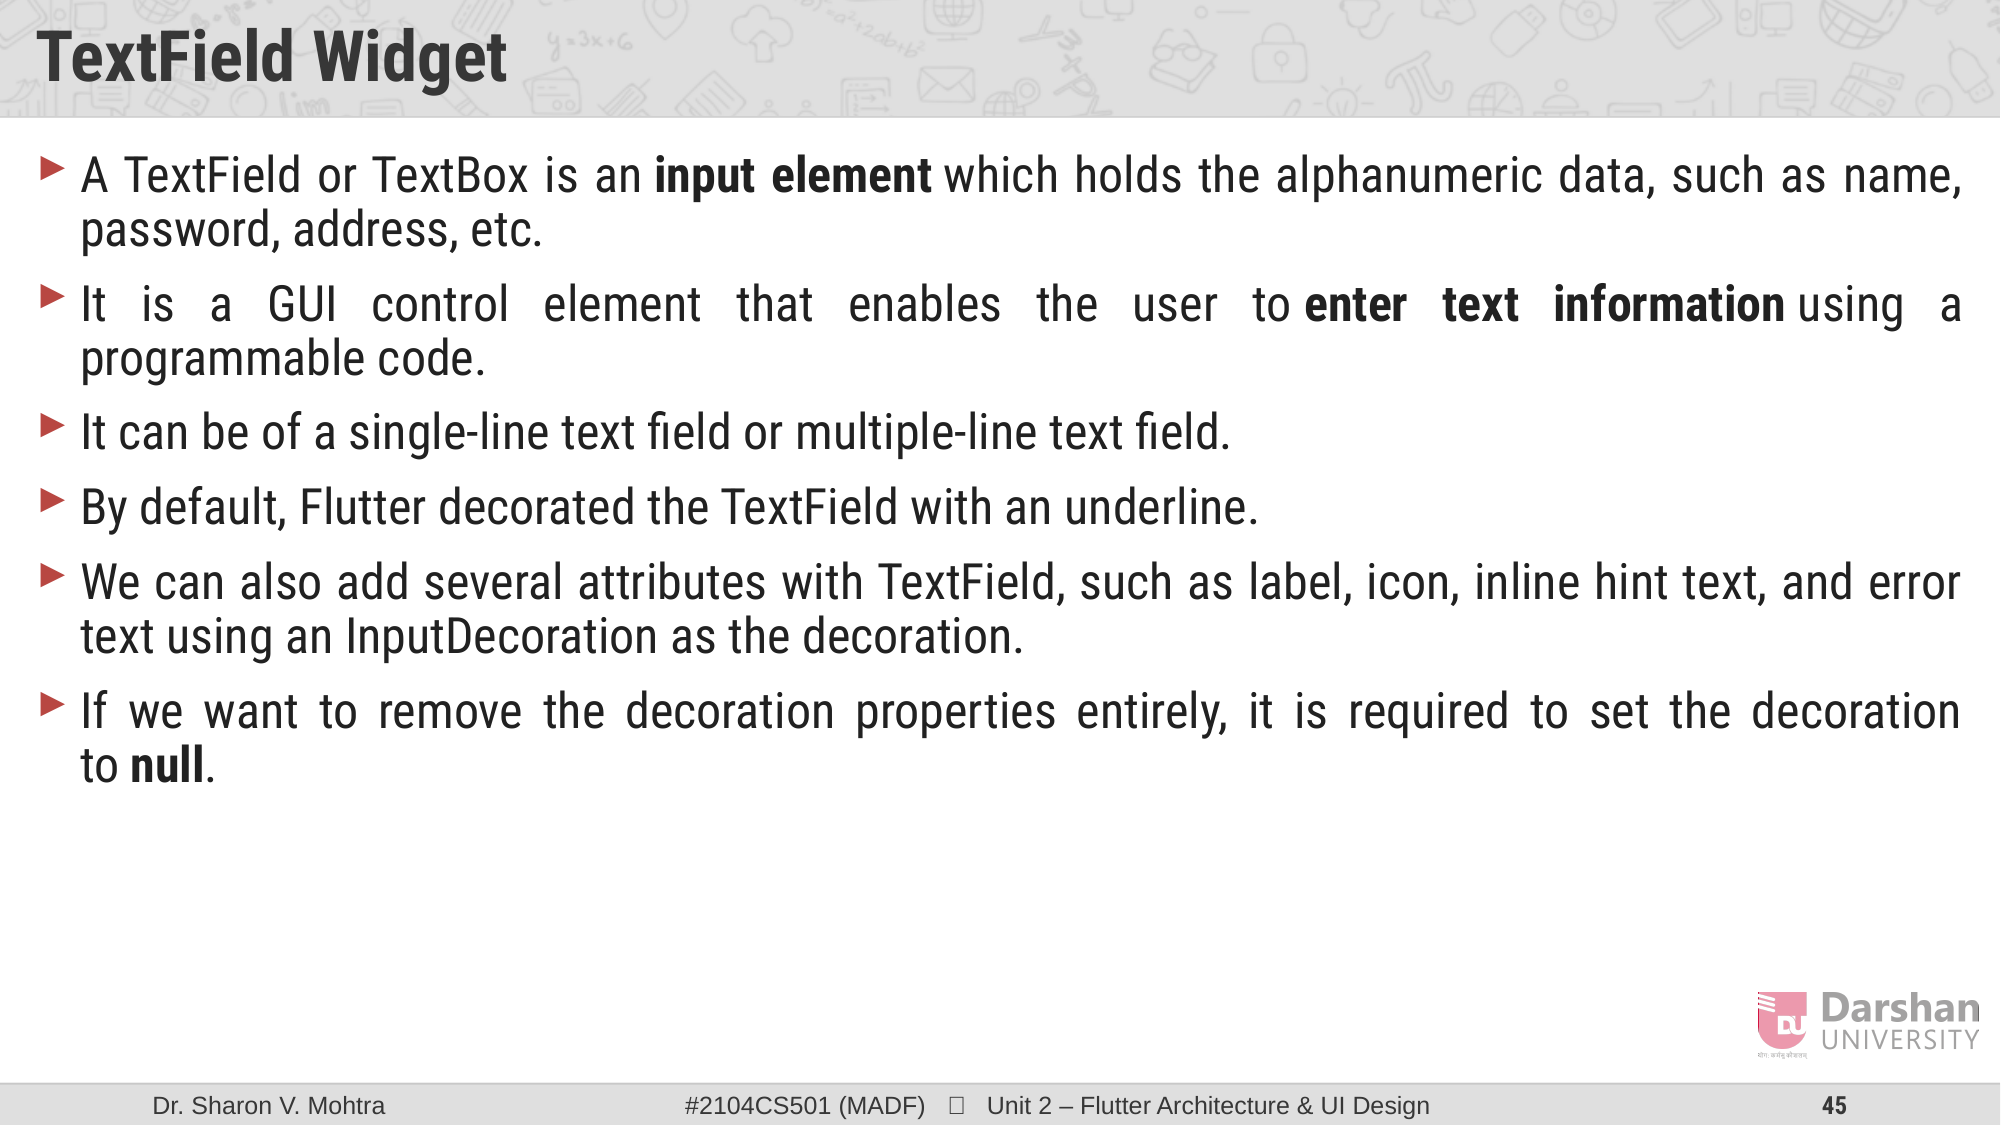

# TextField Widget
A TextField or TextBox is an input element which holds the alphanumeric data, such as name, password, address, etc.
It is a GUI control element that enables the user to enter text information using a programmable code.
It can be of a single-line text field or multiple-line text field.
By default, Flutter decorated the TextField with an underline.
We can also add several attributes with TextField, such as label, icon, inline hint text, and error text using an InputDecoration as the decoration.
If we want to remove the decoration properties entirely, it is required to set the decoration to null.